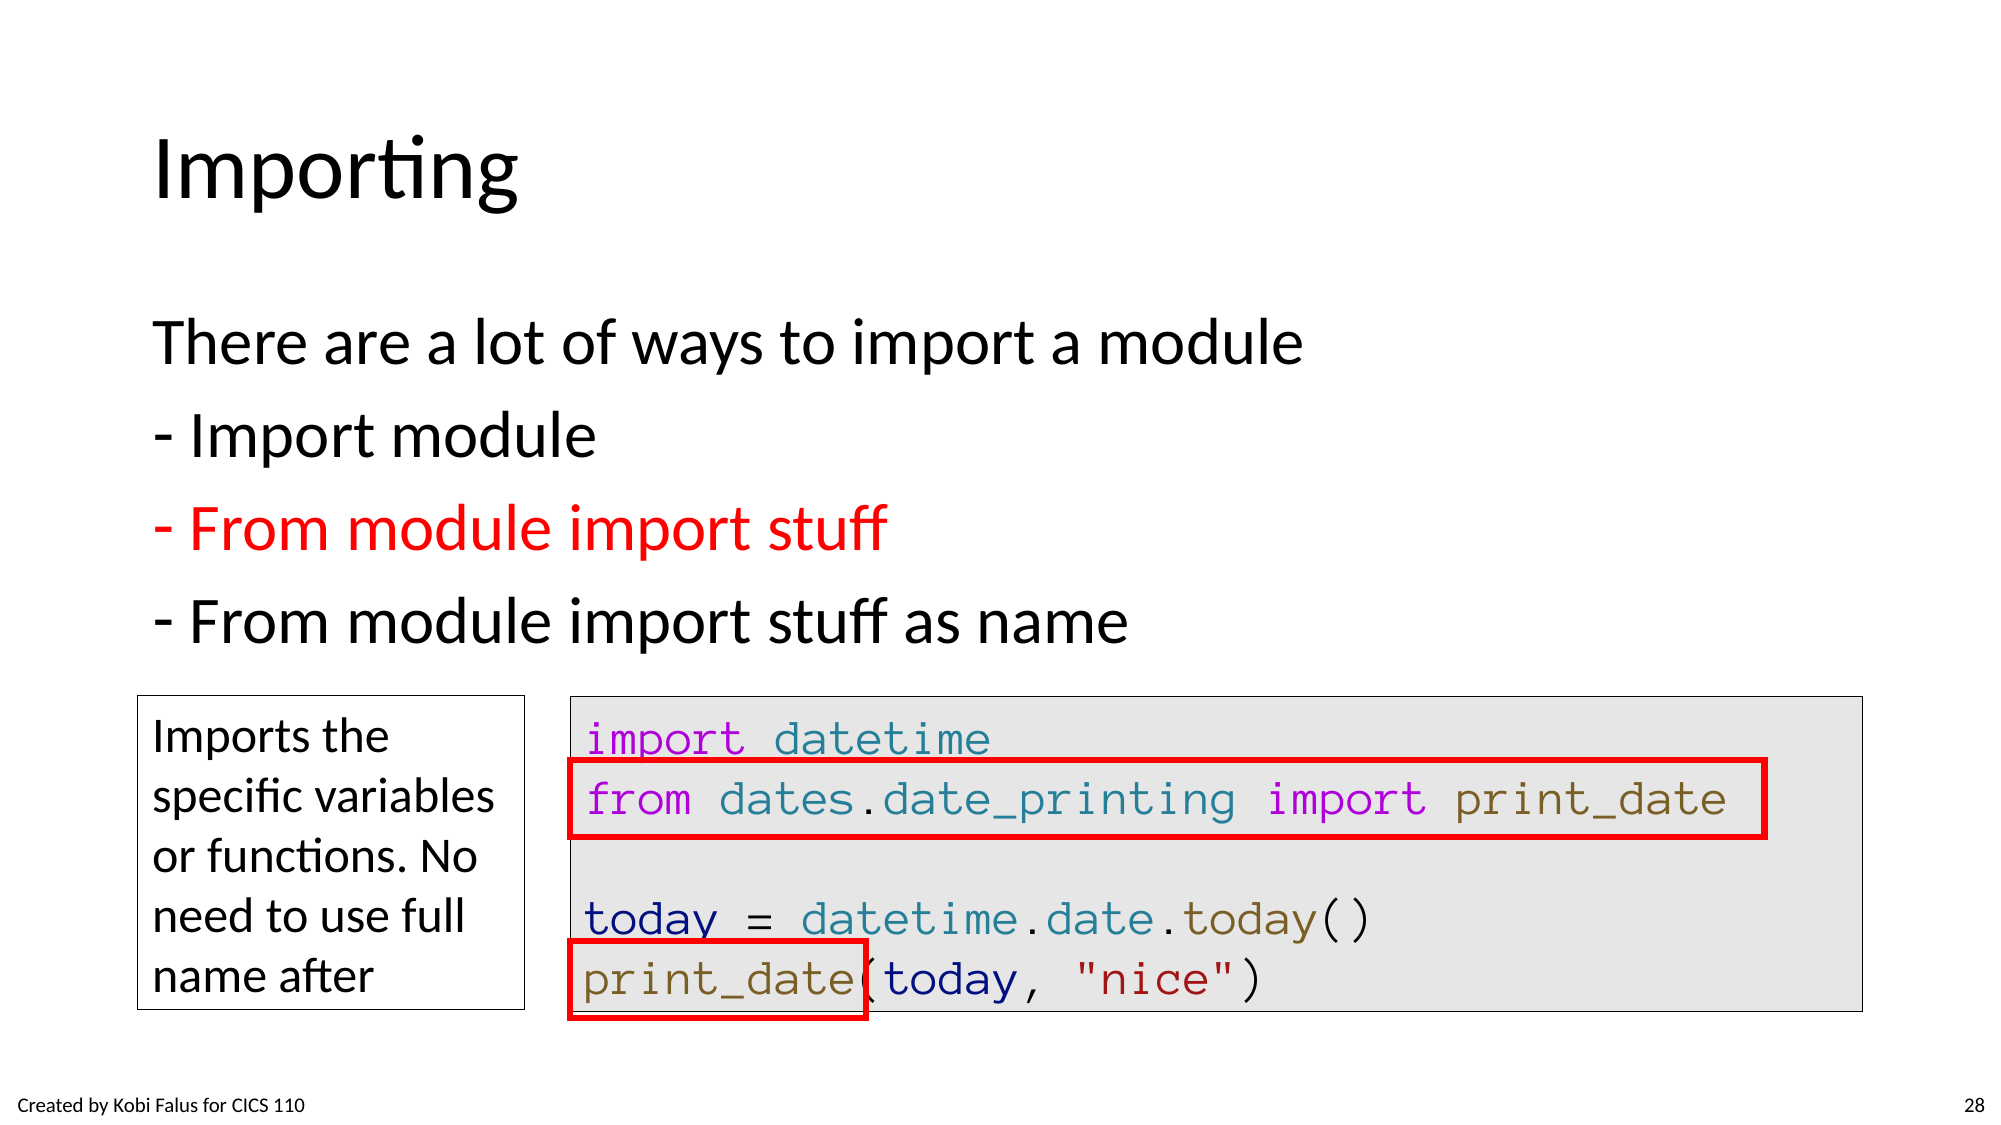

# Importing
There are a lot of ways to import a module
Import module
From module import stuff
From module import stuff as name

Imports the specific variables or functions. No need to use full name after
import datetime
from dates.date_printing import print_date
today = datetime.date.today()
print_date(today, "nice")